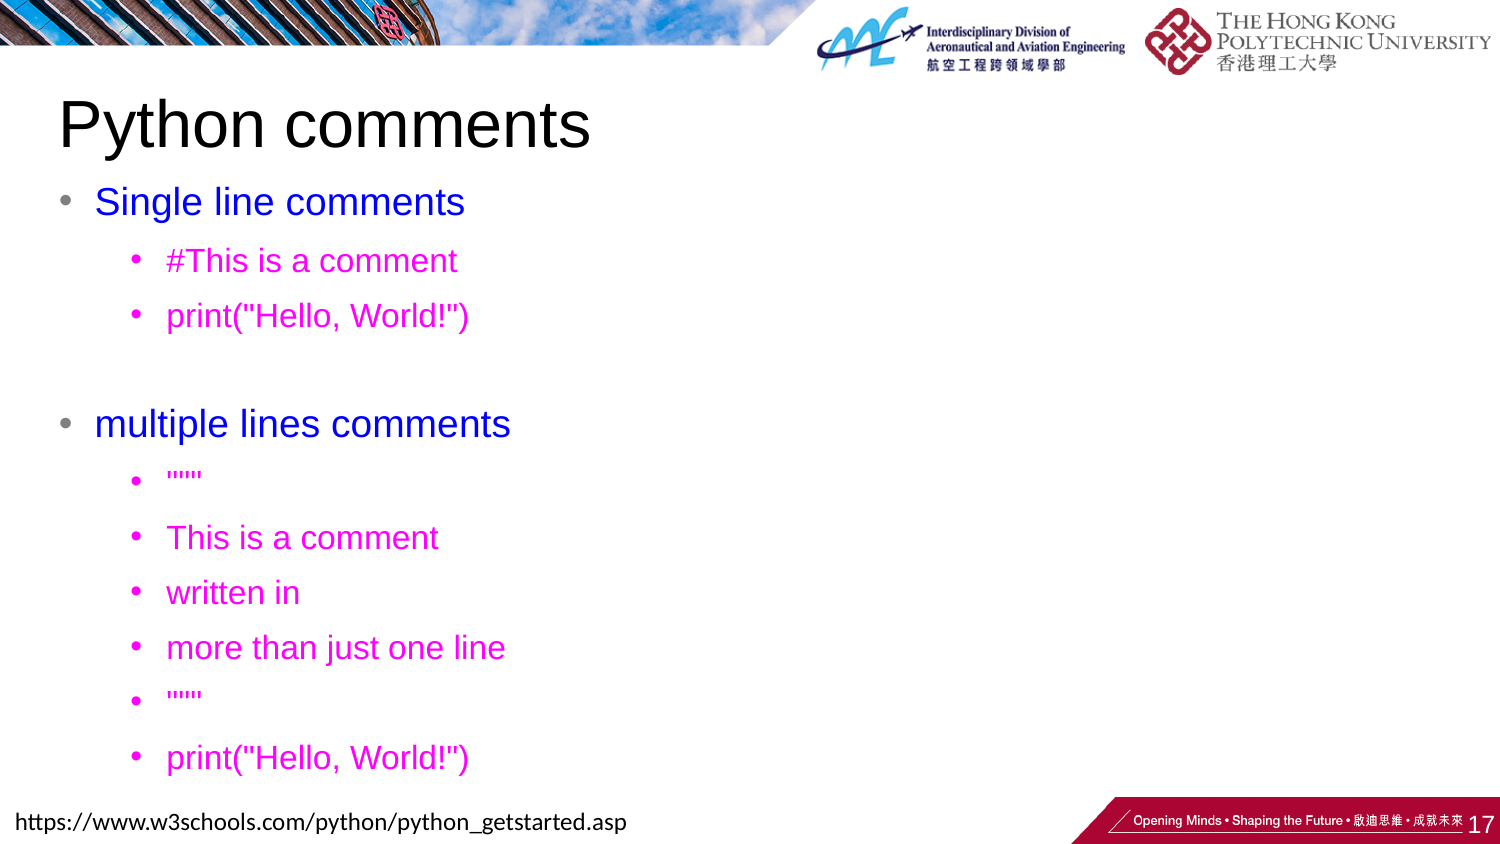

# Python comments
Single line comments
#This is a comment
print("Hello, World!")

multiple lines comments
"""
This is a comment
written in
more than just one line
"""
print("Hello, World!")
https://www.w3schools.com/python/python_getstarted.asp
17